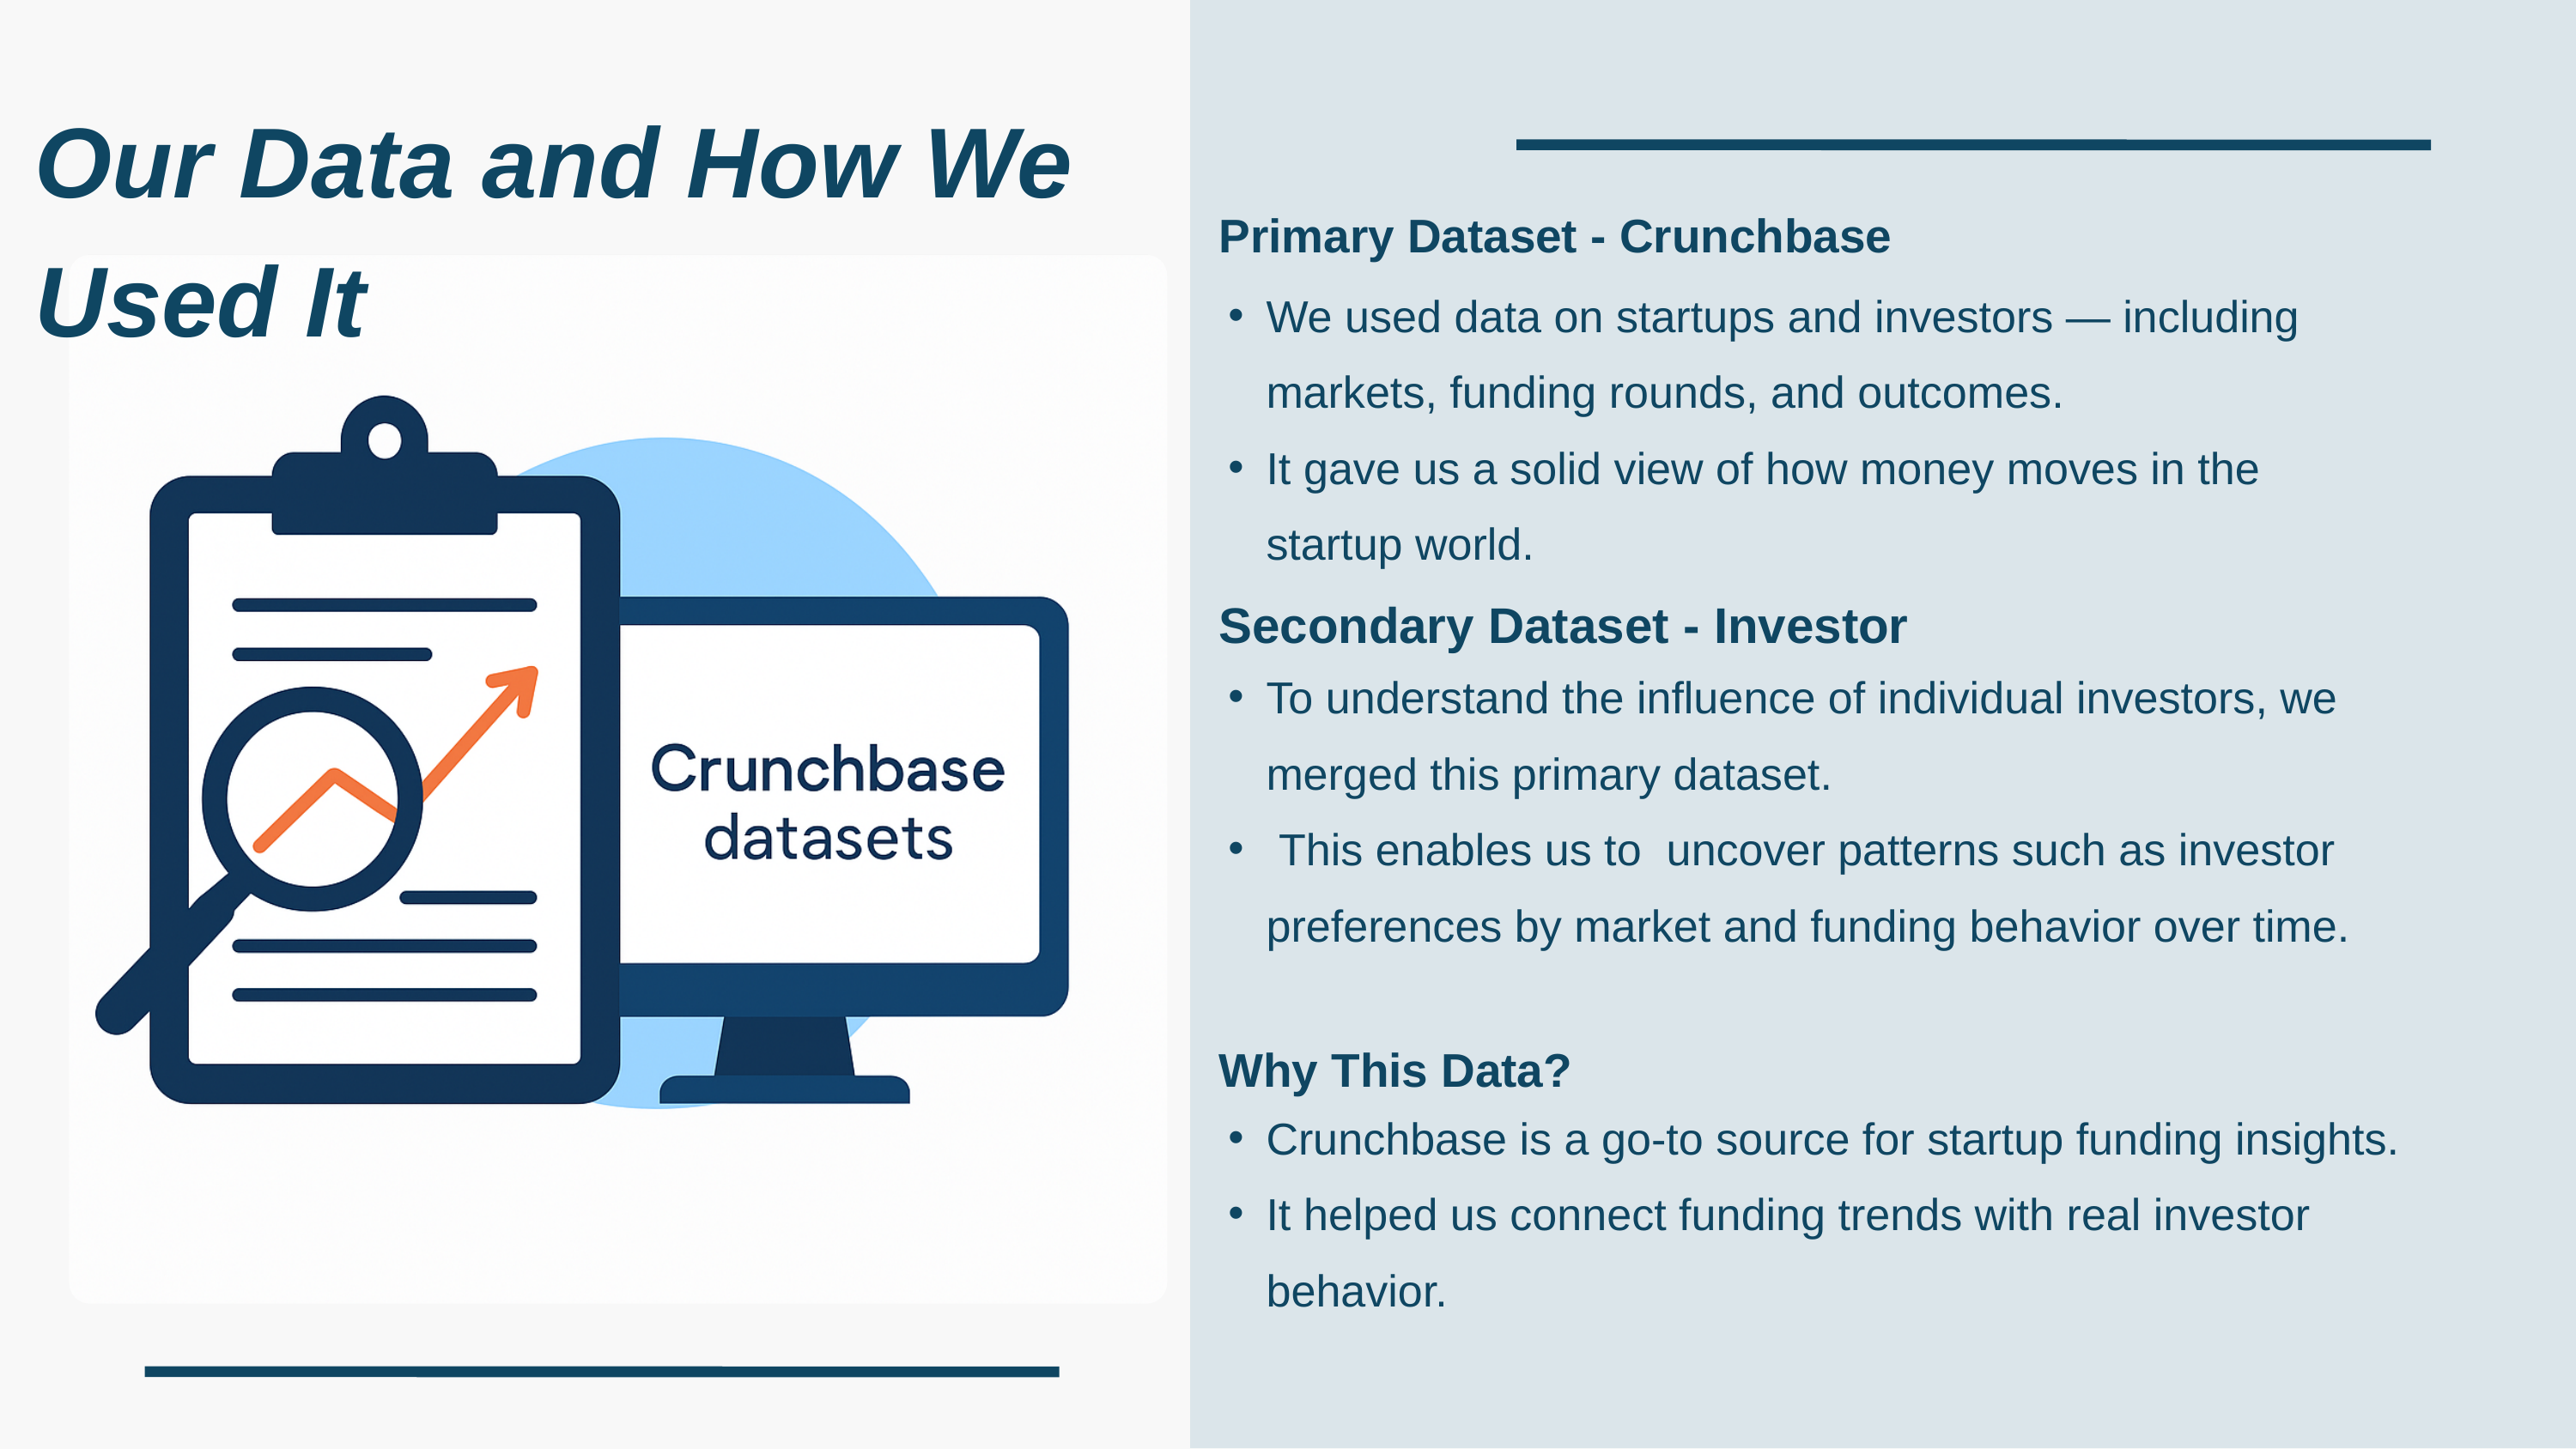

Our Data and How We Used It

Primary Dataset - Crunchbase

We used data on startups and investors — including markets, funding rounds, and outcomes.
It gave us a solid view of how money moves in the startup world.
Secondary Dataset - Investor
To understand the influence of individual investors, we merged this primary dataset.
 This enables us to  uncover patterns such as investor preferences by market and funding behavior over time.
Why This Data?
Crunchbase is a go-to source for startup funding insights.
It helped us connect funding trends with real investor behavior.